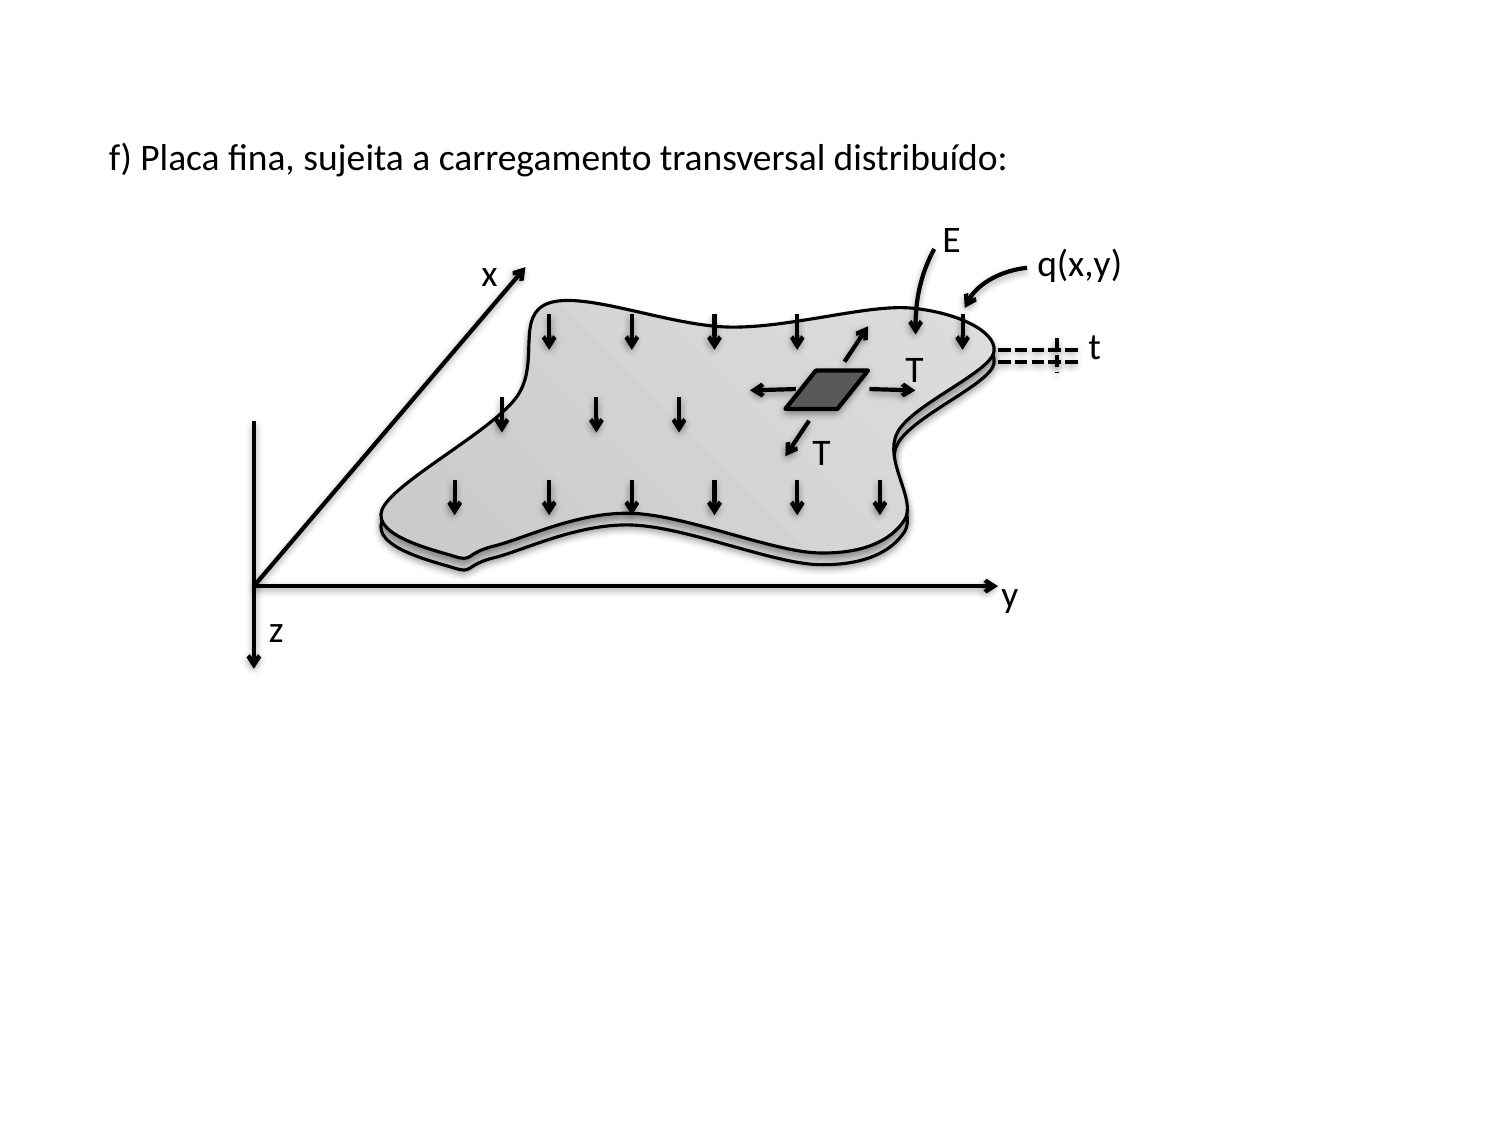

f) Placa fina, sujeita a carregamento transversal distribuído:
E
q(x,y)
x

t
T

T
y
z